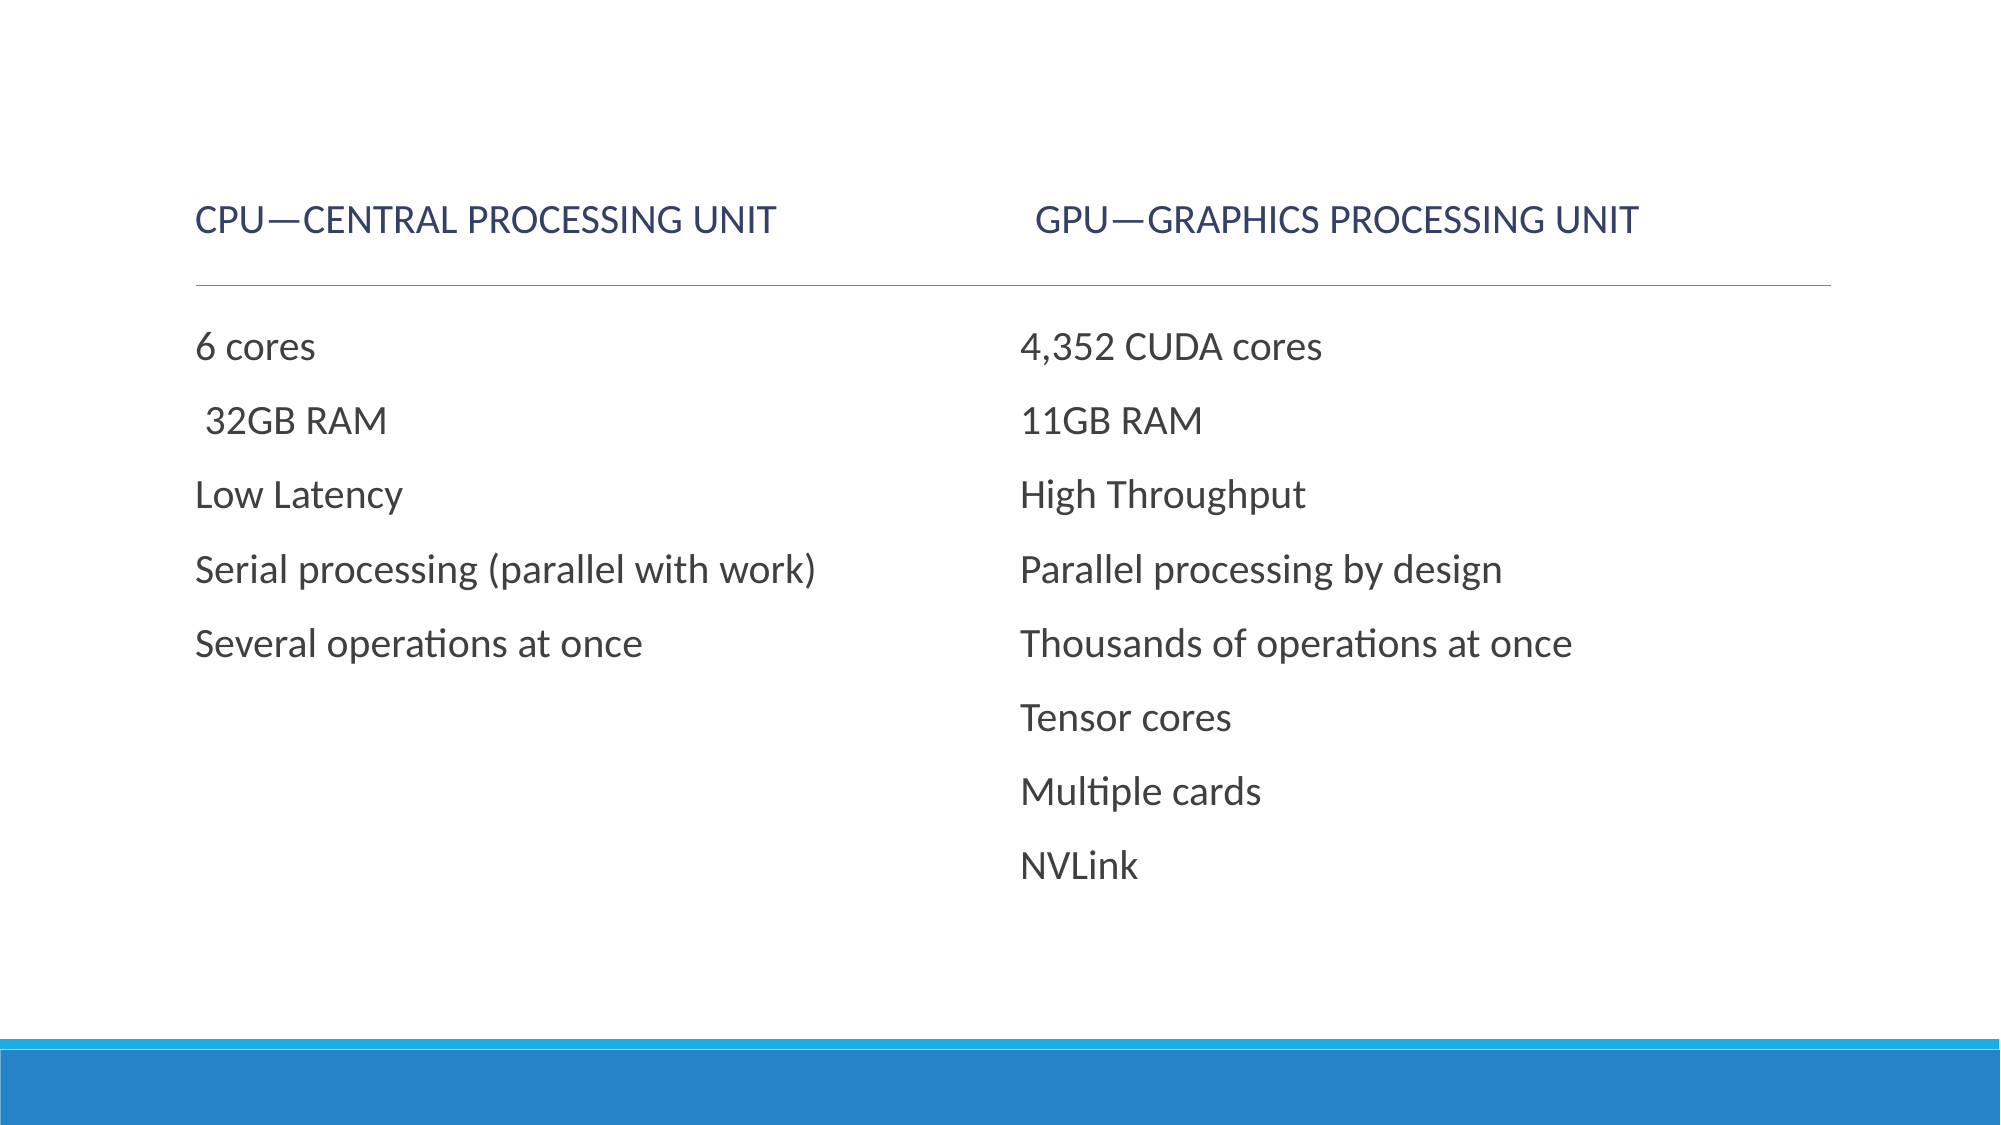

CPU—Central Processing Unit
GPU—Graphics Processing Unit
4,352 CUDA cores
11GB RAM
High Throughput
Parallel processing by design
Thousands of operations at once
Tensor cores
Multiple cards
NVLink
6 cores
 32GB RAM
Low Latency
Serial processing (parallel with work)
Several operations at once